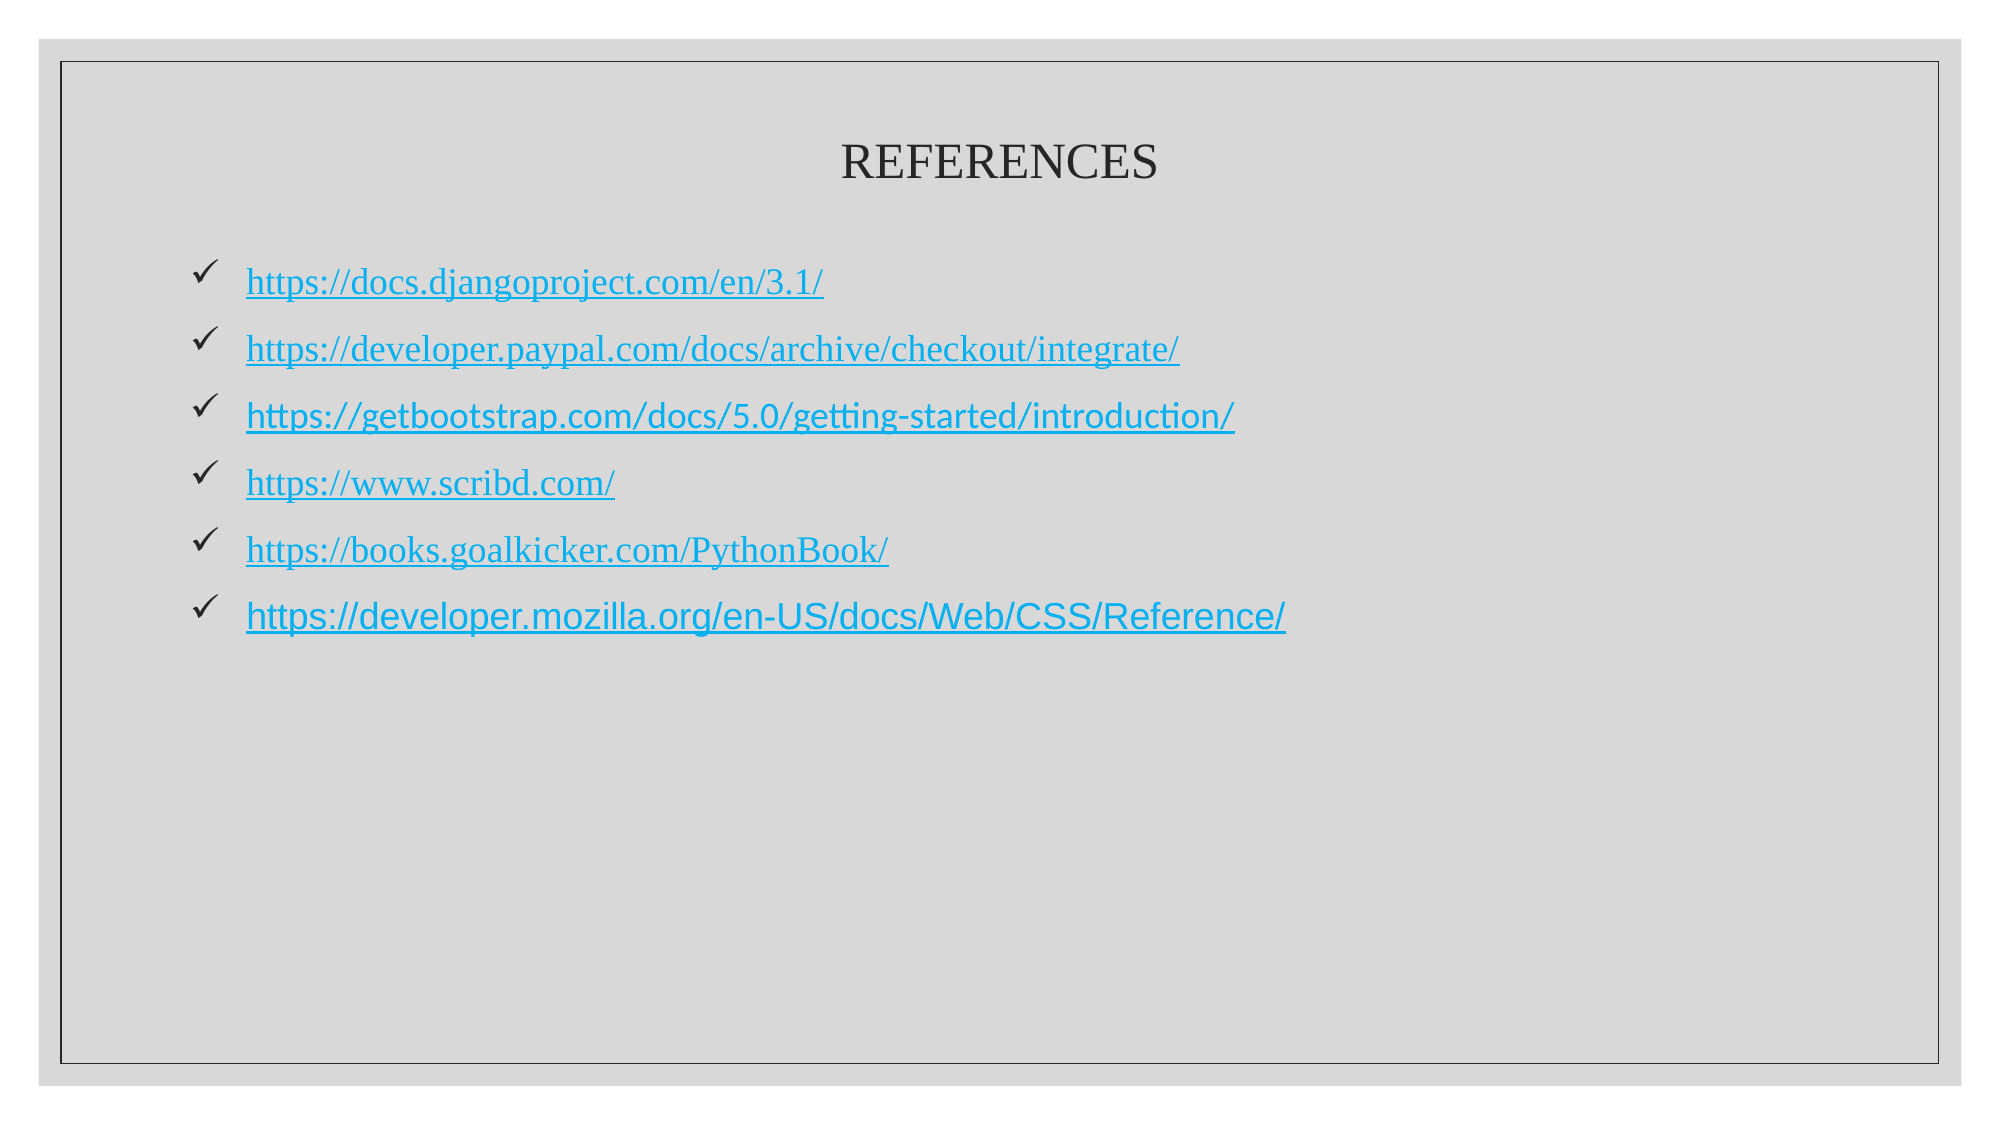

# REFERENCES
https://docs.djangoproject.com/en/3.1/
https://developer.paypal.com/docs/archive/checkout/integrate/
https://getbootstrap.com/docs/5.0/getting-started/introduction/
https://www.scribd.com/
https://books.goalkicker.com/PythonBook/
https://developer.mozilla.org/en-US/docs/Web/CSS/Reference/